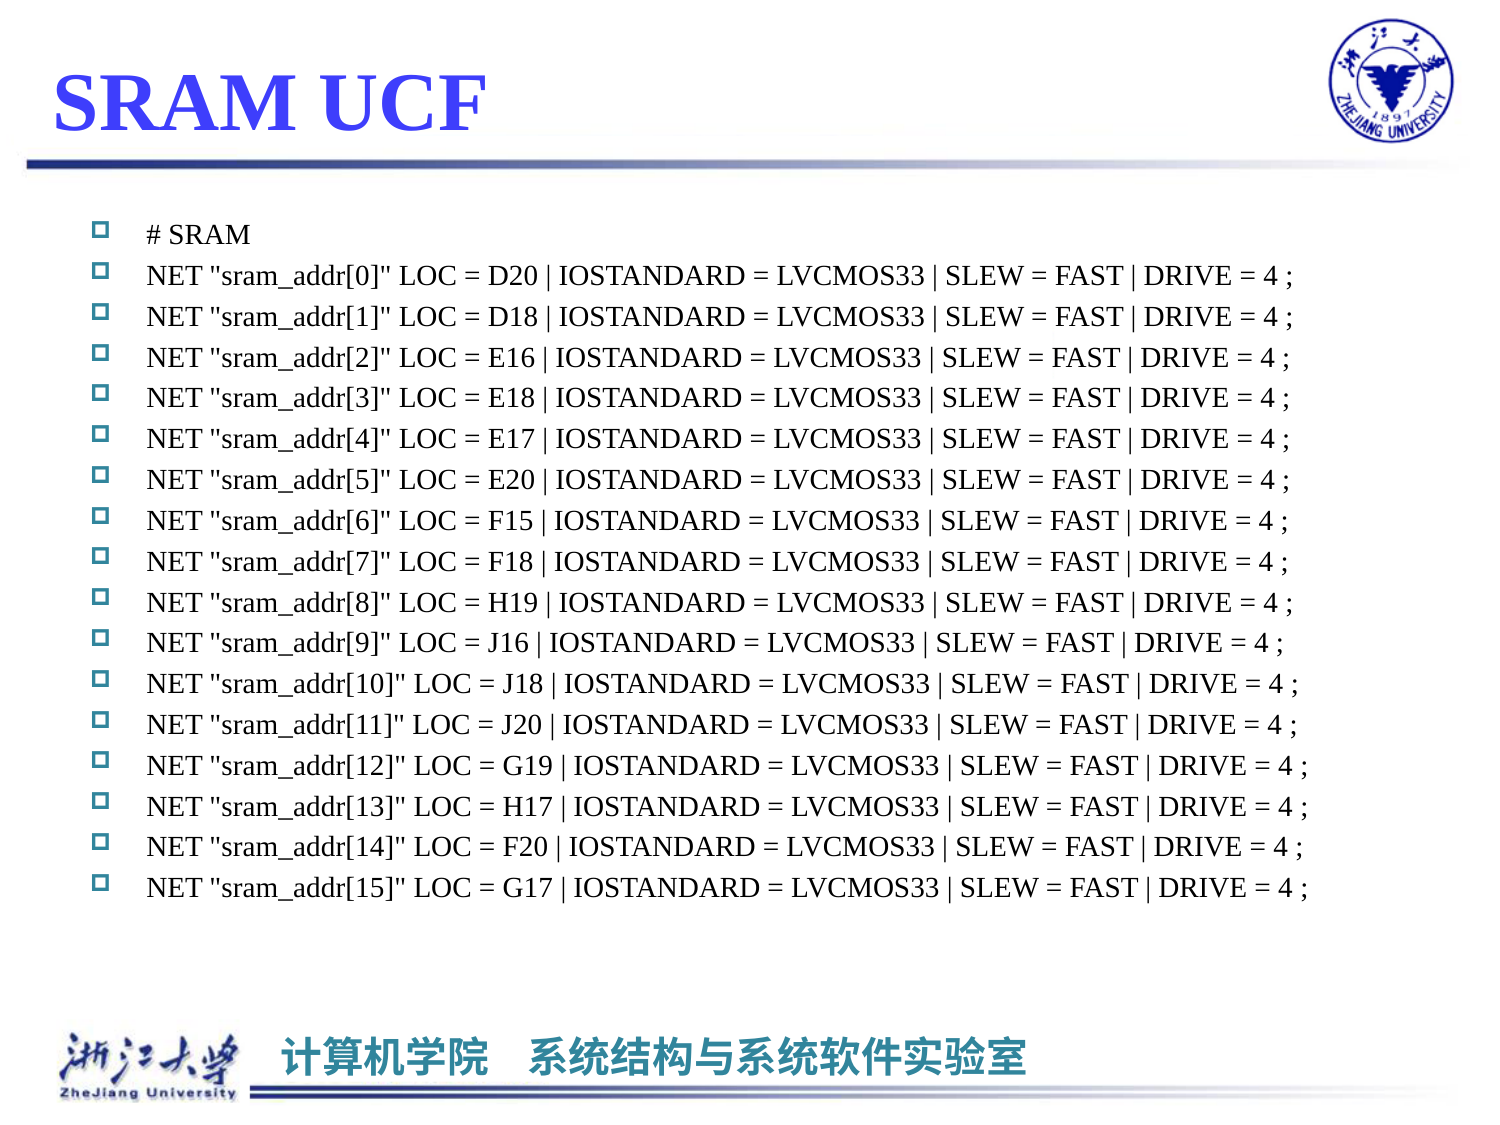

# SRAM UCF
# SRAM
NET "sram_addr[0]" LOC = D20 | IOSTANDARD = LVCMOS33 | SLEW = FAST | DRIVE = 4 ;
NET "sram_addr[1]" LOC = D18 | IOSTANDARD = LVCMOS33 | SLEW = FAST | DRIVE = 4 ;
NET "sram_addr[2]" LOC = E16 | IOSTANDARD = LVCMOS33 | SLEW = FAST | DRIVE = 4 ;
NET "sram_addr[3]" LOC = E18 | IOSTANDARD = LVCMOS33 | SLEW = FAST | DRIVE = 4 ;
NET "sram_addr[4]" LOC = E17 | IOSTANDARD = LVCMOS33 | SLEW = FAST | DRIVE = 4 ;
NET "sram_addr[5]" LOC = E20 | IOSTANDARD = LVCMOS33 | SLEW = FAST | DRIVE = 4 ;
NET "sram_addr[6]" LOC = F15 | IOSTANDARD = LVCMOS33 | SLEW = FAST | DRIVE = 4 ;
NET "sram_addr[7]" LOC = F18 | IOSTANDARD = LVCMOS33 | SLEW = FAST | DRIVE = 4 ;
NET "sram_addr[8]" LOC = H19 | IOSTANDARD = LVCMOS33 | SLEW = FAST | DRIVE = 4 ;
NET "sram_addr[9]" LOC = J16 | IOSTANDARD = LVCMOS33 | SLEW = FAST | DRIVE = 4 ;
NET "sram_addr[10]" LOC = J18 | IOSTANDARD = LVCMOS33 | SLEW = FAST | DRIVE = 4 ;
NET "sram_addr[11]" LOC = J20 | IOSTANDARD = LVCMOS33 | SLEW = FAST | DRIVE = 4 ;
NET "sram_addr[12]" LOC = G19 | IOSTANDARD = LVCMOS33 | SLEW = FAST | DRIVE = 4 ;
NET "sram_addr[13]" LOC = H17 | IOSTANDARD = LVCMOS33 | SLEW = FAST | DRIVE = 4 ;
NET "sram_addr[14]" LOC = F20 | IOSTANDARD = LVCMOS33 | SLEW = FAST | DRIVE = 4 ;
NET "sram_addr[15]" LOC = G17 | IOSTANDARD = LVCMOS33 | SLEW = FAST | DRIVE = 4 ;